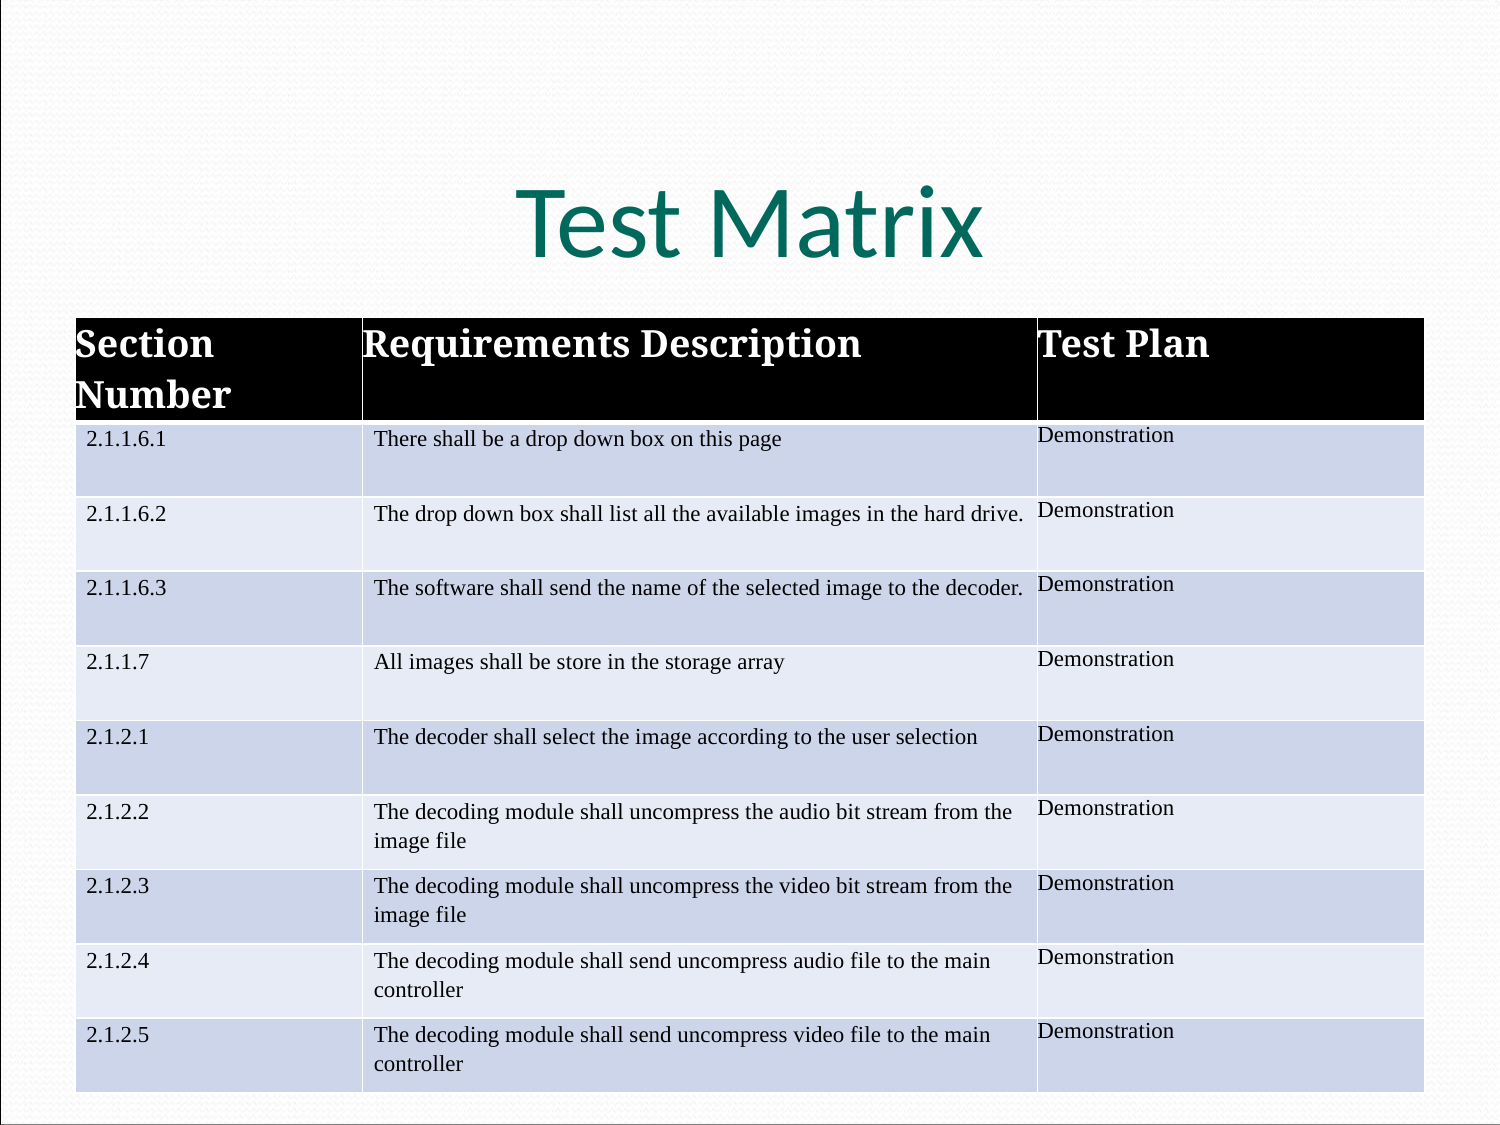

# Test Matrix
| Section Number | Requirements Description | Test Plan |
| --- | --- | --- |
| 2.1.1.6.1 | There shall be a drop down box on this page | Demonstration |
| 2.1.1.6.2 | The drop down box shall list all the available images in the hard drive. | Demonstration |
| 2.1.1.6.3 | The software shall send the name of the selected image to the decoder. | Demonstration |
| 2.1.1.7 | All images shall be store in the storage array | Demonstration |
| 2.1.2.1 | The decoder shall select the image according to the user selection | Demonstration |
| 2.1.2.2 | The decoding module shall uncompress the audio bit stream from the image file | Demonstration |
| 2.1.2.3 | The decoding module shall uncompress the video bit stream from the image file | Demonstration |
| 2.1.2.4 | The decoding module shall send uncompress audio file to the main controller | Demonstration |
| 2.1.2.5 | The decoding module shall send uncompress video file to the main controller | Demonstration |